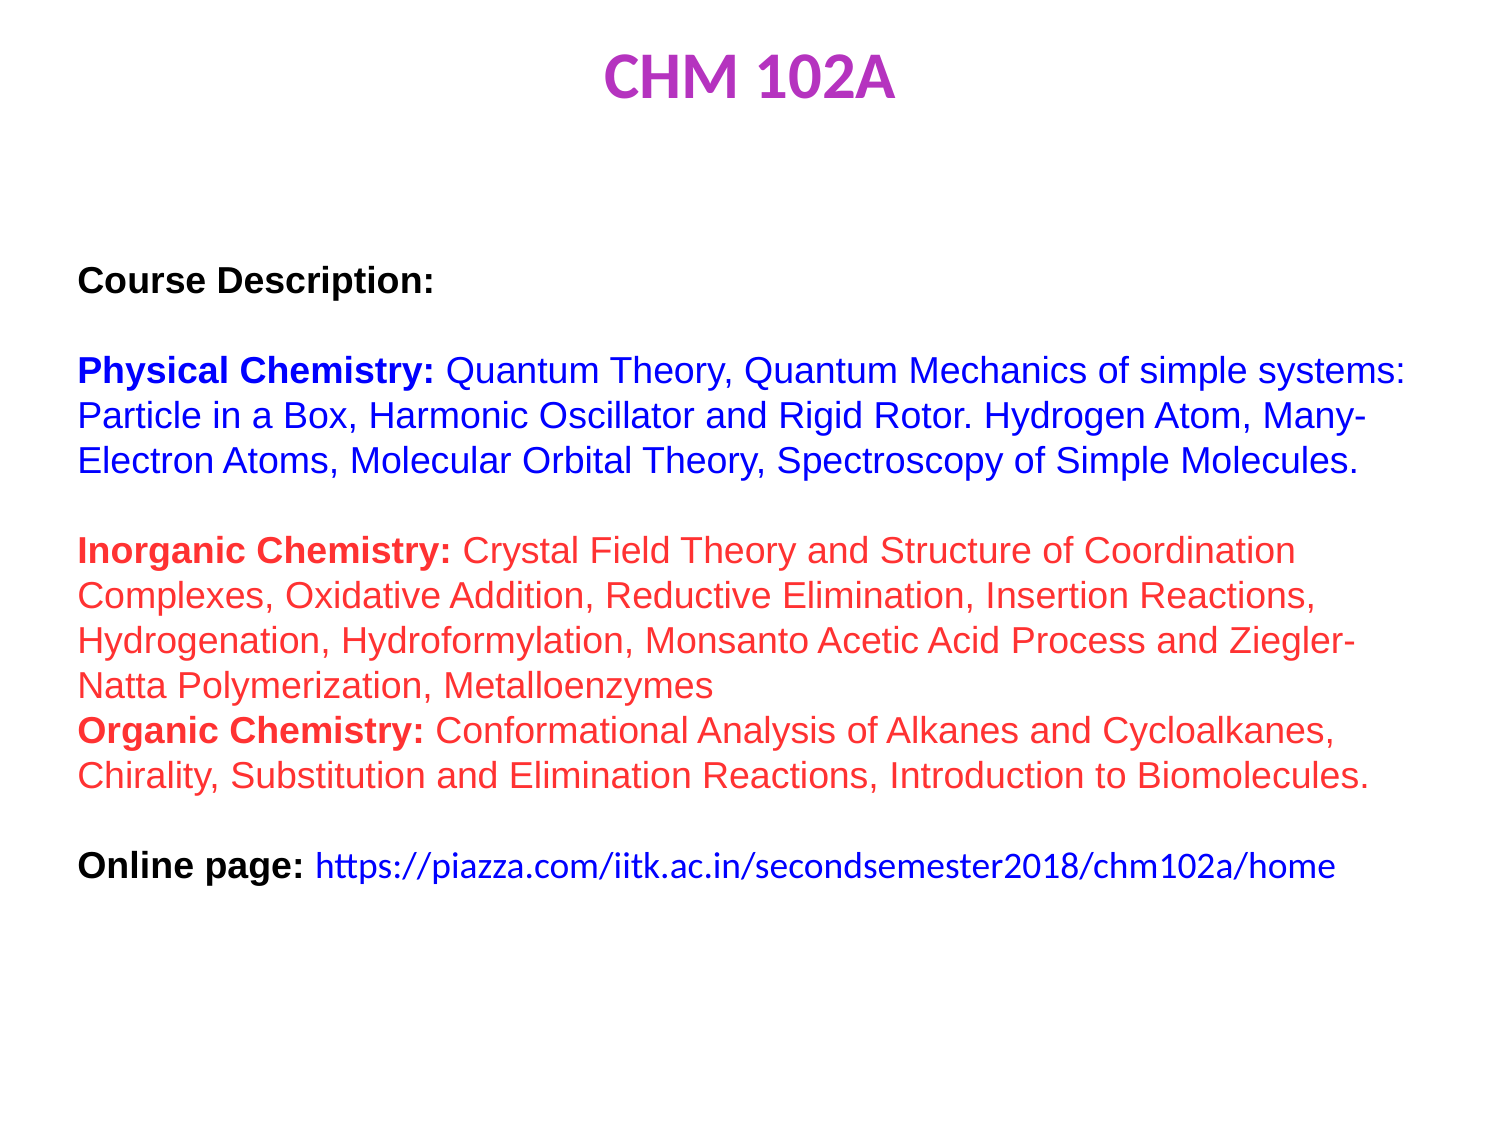

CHM 102A

Course Description:

Physical Chemistry: Quantum Theory, Quantum Mechanics of simple systems: Particle in a Box, Harmonic Oscillator and Rigid Rotor. Hydrogen Atom, Many-Electron Atoms, Molecular Orbital Theory, Spectroscopy of Simple Molecules.

Inorganic Chemistry: Crystal Field Theory and Structure of Coordination Complexes, Oxidative Addition, Reductive Elimination, Insertion Reactions, Hydrogenation, Hydroformylation, Monsanto Acetic Acid Process and Ziegler-Natta Polymerization, Metalloenzymes
Organic Chemistry: Conformational Analysis of Alkanes and Cycloalkanes, Chirality, Substitution and Elimination Reactions, Introduction to Biomolecules.

Online page: https://piazza.com/iitk.ac.in/secondsemester2018/chm102a/home